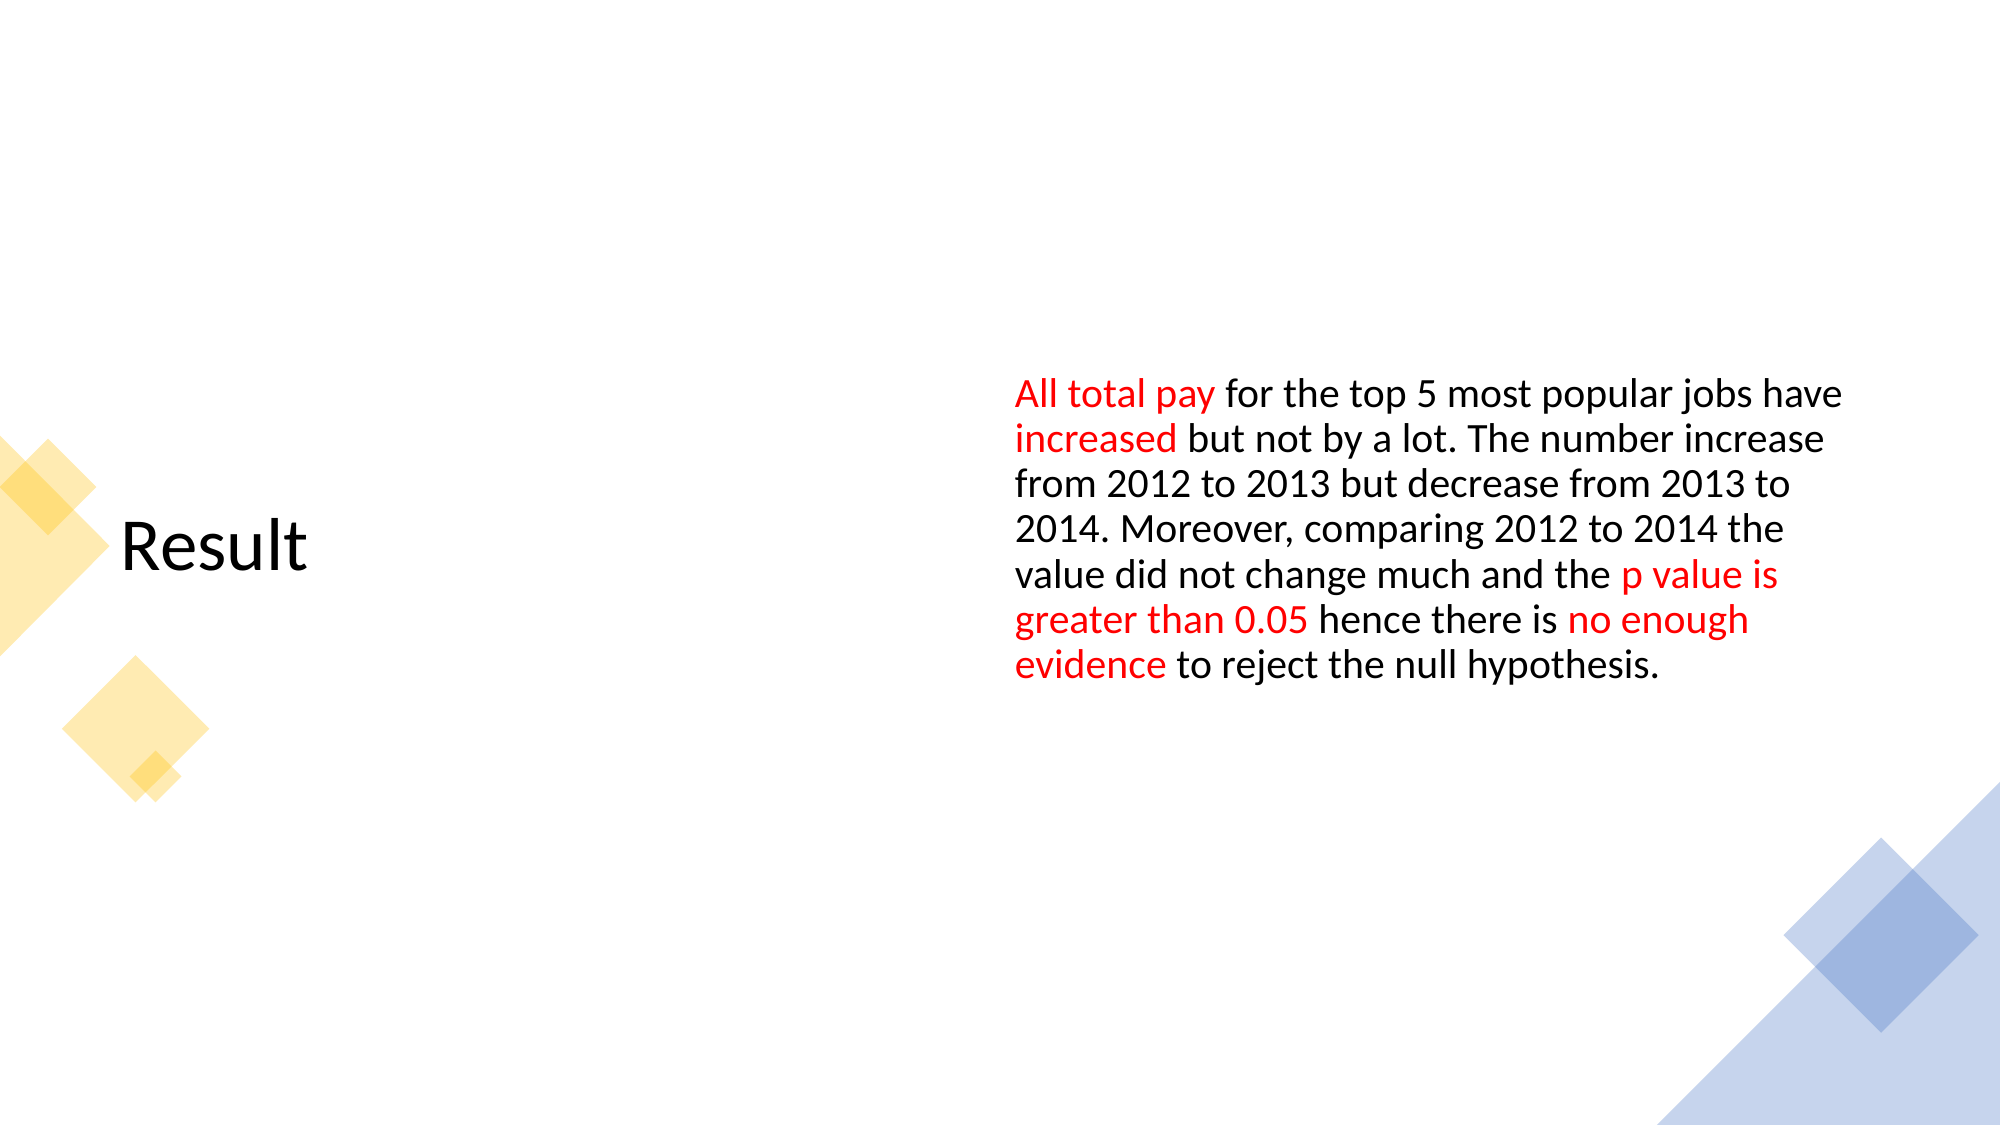

# Result
All total pay for the top 5 most popular jobs have increased but not by a lot. The number increase from 2012 to 2013 but decrease from 2013 to 2014. Moreover, comparing 2012 to 2014 the value did not change much and the p value is greater than 0.05 hence there is no enough evidence to reject the null hypothesis.